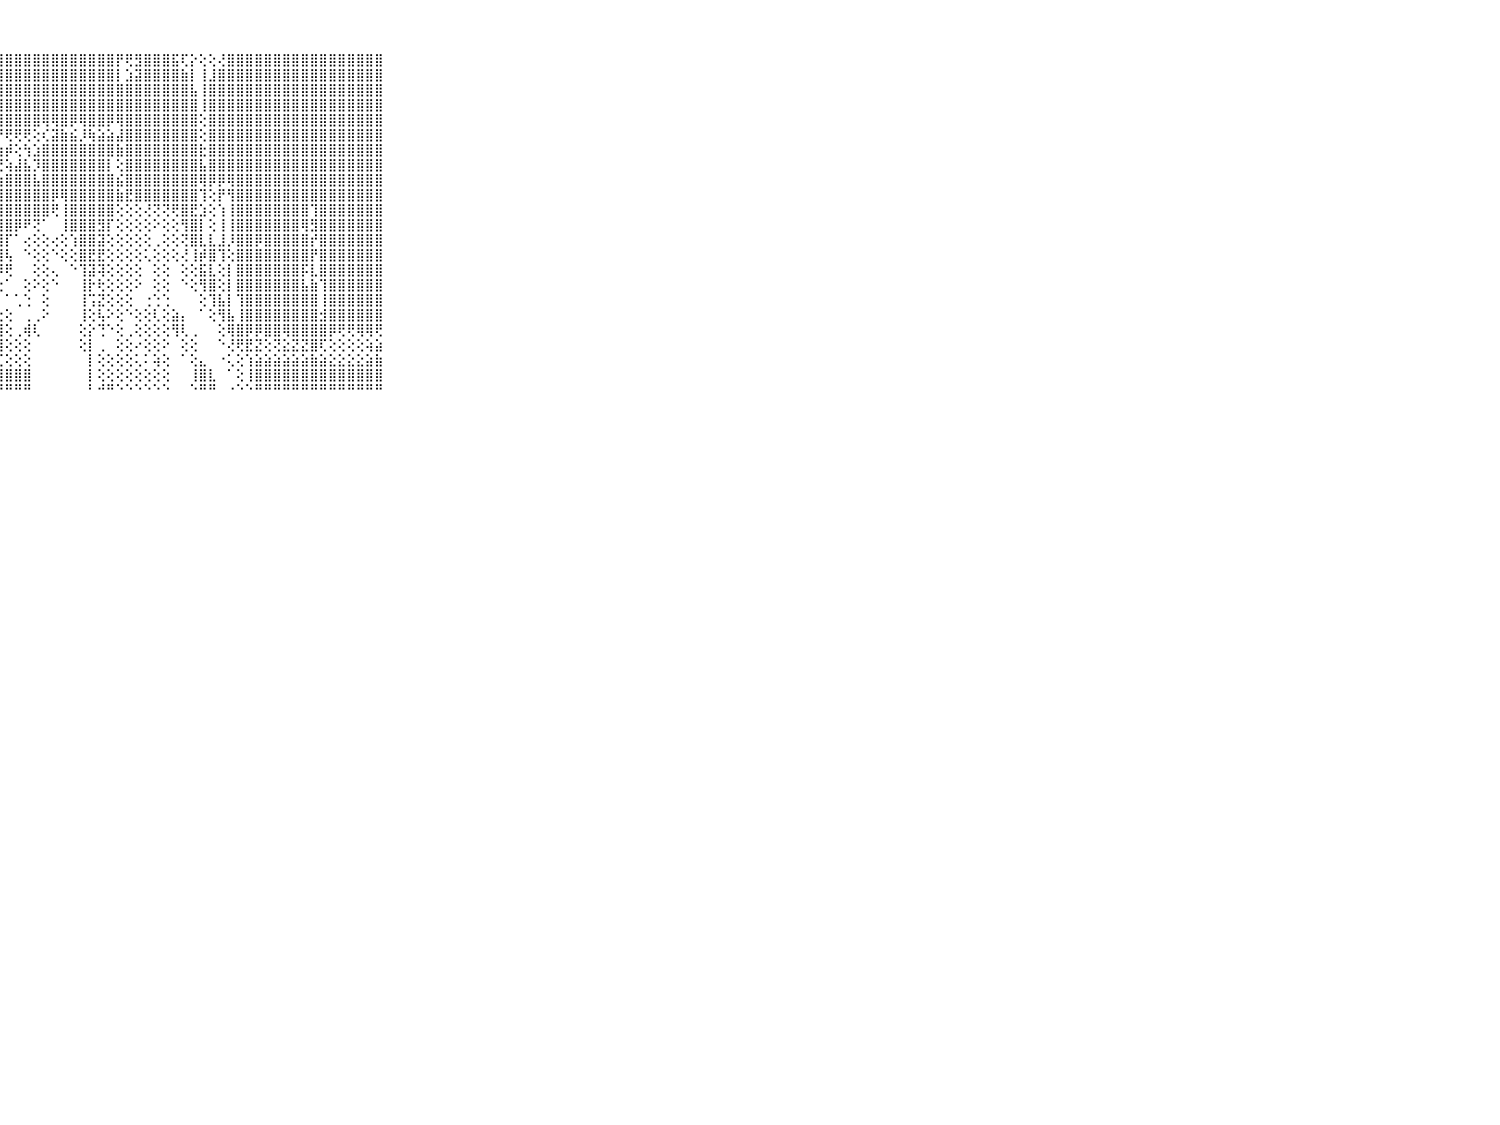

⠀⠀⠀⠀⠀⠀⠀⠀⠀⠀⠀⠀⢕⣸⣷⣵⣱⣿⣿⢿⣿⣿⣿⣿⣿⣿⡿⣿⣿⣿⣿⣿⣿⣿⣿⣿⣿⣿⣿⣿⡟⢟⣻⣿⣿⣿⣯⢏⡕⢕⢕⢜⣿⣿⣿⣿⣿⣿⣿⣿⣿⣿⣿⣿⣿⣿⣿⣿⣿⠀⠀⠀⠀⠀⠀⠀⠀⠀⠀⠀⠀
⠀⠀⠀⠀⠀⠀⠀⠀⠀⠀⠀⠀⢕⣿⡟⢇⢟⣻⣿⣣⣽⣿⣿⣿⣿⣿⣾⣿⣿⣿⣿⣿⣿⣿⣿⣿⣿⣿⣿⣿⡇⣱⣽⣿⣿⣿⣿⣷⡇⢸⣸⣿⣿⣿⣿⣿⣿⣿⣿⣿⣿⣿⣿⣿⣿⣿⣿⣿⣿⠀⠀⠀⠀⠀⠀⠀⠀⠀⠀⠀⠀
⠀⠀⠀⠀⠀⠀⠀⠀⠀⠀⠀⠀⠑⢝⣕⣵⣷⡜⢝⢿⣿⣿⣿⣿⣿⣿⣿⣿⣿⣿⣿⣿⣿⣿⣿⣿⣿⣿⣿⣿⣿⣿⣿⣿⣿⣿⣿⣿⣧⢸⣿⣿⣿⣿⣿⣿⣿⣿⣿⣿⣿⣿⣿⣿⣿⣿⣿⣿⣿⠀⠀⠀⠀⠀⠀⠀⠀⠀⠀⠀⠀
⠀⠀⠀⠀⠀⠀⠀⠀⠀⠀⠀⠀⢔⢱⣾⣿⣿⣿⣷⡼⣿⣿⣿⣿⣿⣿⣿⣿⣿⣿⣿⣿⣿⣿⣿⣿⣿⣿⣿⣿⣿⣿⣿⣿⣿⣿⣿⣿⣿⢸⣿⣿⣿⣿⣿⣿⣿⣿⣿⣿⣿⣿⣿⣿⣿⣿⣿⣿⣿⠀⠀⠀⠀⠀⠀⠀⠀⠀⠀⠀⠀
⠀⠀⠀⠀⠀⠀⠀⠀⠀⠀⠀⠀⢕⣾⣿⣿⣿⣿⣿⣿⣿⣿⣿⣿⣿⣿⣿⣿⣿⣿⣿⣿⢿⢿⣿⡿⢿⣿⣿⡿⢿⣿⣿⣿⣿⣿⣿⣿⣿⢕⣿⣿⣿⣿⣿⣿⣿⣿⣿⣿⣿⣿⣿⣿⣿⣿⣿⣿⣿⠀⠀⠀⠀⠀⠀⠀⠀⠀⠀⠀⠀
⠀⠀⠀⠀⠀⠀⠀⠀⠀⠀⠀⢕⢕⣿⣿⣿⣿⣿⣿⣿⣿⣿⡿⢿⢿⢿⣿⡟⢟⢟⢟⢕⢎⣽⣷⣮⡸⢷⣵⣵⣼⣿⣿⣿⣿⣿⣿⣿⣿⢕⣿⣿⣿⣿⣿⣿⣿⣿⣿⣿⣿⣿⣿⣿⣿⣿⣿⣿⣿⠀⠀⠀⠀⠀⠀⠀⠀⠀⠀⠀⠀
⠀⠀⠀⠀⠀⠀⠀⠀⠀⠀⠀⢕⢜⣿⣿⣿⣿⣿⣿⢕⣵⣵⢕⣱⣵⡷⣿⣷⡾⢕⢳⣱⣿⣿⣿⣿⣿⣿⣿⣿⣷⣿⣿⣿⣿⣿⣿⣿⣿⣗⣿⣿⣿⣿⣿⣿⣿⣿⣿⣿⣿⣿⣿⣿⣿⣿⣿⣿⣿⠀⠀⠀⠀⠀⠀⠀⠀⠀⠀⠀⠀
⠀⠀⠀⠀⠀⠀⠀⠀⠀⠀⠀⢕⢕⣿⣿⣿⣿⣿⣿⣼⡿⢕⣱⣜⢿⢿⢿⢟⢵⣼⣧⡹⣿⣿⣿⣿⣿⣿⣿⡇⢕⣿⣿⣿⣿⣿⣿⣿⣿⣧⣿⣿⣿⣿⣿⣿⣿⣿⣿⣿⣿⣿⣿⣿⣿⣿⣿⣿⣿⠀⠀⠀⠀⠀⠀⠀⠀⠀⠀⠀⠀
⠀⠀⠀⠀⠀⠀⠀⠀⠀⠀⠀⠕⣕⣿⣿⣿⣿⣿⡿⢕⢕⢼⣿⣿⣕⡕⢕⣱⣿⣿⣿⣧⣿⣿⣿⣿⣿⣿⣿⣿⣮⣿⣿⣿⣿⣿⣿⣿⣿⢿⡿⡿⢿⣿⣿⣿⣿⣿⣿⣿⣿⣿⣿⣿⣿⣿⣿⣿⣿⠀⠀⠀⠀⠀⠀⠀⠀⠀⠀⠀⠀
⠀⠀⠀⠀⠀⠀⠀⠀⠀⠀⠀⢕⣿⣿⣿⣿⣿⣿⣷⣵⣾⣿⣿⣿⣿⣟⡇⣿⣿⣿⣿⣿⣿⡿⢿⣿⣿⣿⣿⣿⣷⣟⣿⣿⣿⣿⣿⣿⣿⢹⢕⡟⢻⣿⣿⣿⣿⣿⣿⣿⣿⣿⣿⣿⣿⣿⣿⣿⣿⠀⠀⠀⠀⠀⠀⠀⠀⠀⠀⠀⠀
⠀⠀⠀⠀⠀⠀⠀⠀⠀⠀⠀⢕⢞⣿⣿⣻⣿⣿⣿⣿⣿⣿⣿⣿⣿⣿⢇⣿⣿⣿⣿⣿⣿⢟⢸⣿⣿⣿⣿⣿⢕⢕⢕⢜⢝⢝⢟⣿⣟⣱⢕⢱⢸⣿⣿⣿⣿⣿⣿⣿⣿⢹⣿⣿⣿⣿⣿⣿⣿⠀⠀⠀⠀⠀⠀⠀⠀⠀⠀⠀⠀
⠀⠀⠀⠀⠀⠀⠀⠀⠀⠀⠀⢕⢕⣿⢇⡜⢿⣿⣿⣿⣿⣿⣿⣿⣿⣿⢇⣿⣿⡿⠟⢝⠁⠀⢸⣿⣿⣿⣻⡏⢕⢕⢕⢕⠕⢕⢕⢻⣿⡇⢕⢸⢸⣿⣿⣿⣿⣿⣿⣿⢿⣻⣿⣿⣿⣿⣿⣿⣿⠀⠀⠀⠀⠀⠀⠀⠀⠀⠀⠀⠀
⠀⠀⠀⠀⠀⠀⠀⠀⠀⠀⠀⢕⢗⢿⢕⢕⢜⢹⣿⣿⣿⣿⣿⣿⣿⣿⢕⣿⡏⠁⢔⢕⢕⢔⢕⢱⣿⣿⣽⢕⢕⢕⢕⢕⢀⢕⢕⢝⣿⣇⣇⣸⡸⣿⣿⡿⣿⣿⣿⣿⣿⡞⣿⣿⣿⣿⣿⣿⣿⠀⠀⠀⠀⠀⠀⠀⠀⠀⠀⠀⠀
⠀⠀⠀⠀⠀⠀⠀⠀⠀⠀⠀⢕⢕⢿⠗⡾⡟⣷⣿⣿⣿⣿⣿⣿⣿⣿⢕⢿⢧⠀⠑⢕⢕⠑⢕⢕⣿⣟⣟⢕⢕⢕⢕⢅⢕⢕⢕⢜⢸⡾⣿⢹⢕⣿⣿⣿⣿⣿⣿⣿⣿⡟⣿⣿⣿⣿⣿⣿⣿⠀⠀⠀⠀⠀⠀⠀⠀⠀⠀⠀⠀
⠀⠀⠀⠀⠀⠀⠀⠀⠀⠀⠀⠁⠁⠀⠀⠁⠑⣝⣿⡕⣿⣿⣿⣿⣿⣷⢕⡺⢟⠀⠀⢕⢕⢄⠀⠑⢹⣽⢽⢕⢕⢕⢕⠀⢕⢕⠀⢕⢕⣯⣇⢕⡇⣿⣿⣿⣿⣿⣿⣿⡯⣇⣿⣿⣿⣿⣿⣿⣿⠀⠀⠀⠀⠀⠀⠀⠀⠀⠀⠀⠀
⠀⠀⠀⠀⠀⠀⠀⠀⠀⠀⠀⠀⠀⠀⠀⠀⣼⣿⣿⡇⣿⣿⣻⣟⣟⣿⢕⢕⠁⠀⢕⠕⢕⠑⠀⠀⢸⡗⢗⢕⢕⢕⠕⠀⢕⢕⠀⠑⢕⢻⣿⢕⡇⣿⣿⣿⣿⣿⣿⣿⣧⣷⢹⣿⣿⣿⣿⣿⣿⠀⠀⠀⠀⠀⠀⠀⠀⠀⠀⠀⠀
⠀⠀⠀⠀⠀⠀⠀⠀⠀⠀⠀⠀⠀⠀⠀⢄⣿⣿⡿⢷⣿⢻⣻⣯⣯⣽⠕⠁⠁⢁⢑⠀⢕⠀⠀⠀⢸⢩⣝⢕⢕⢕⠀⢐⢑⢑⠀⠀⠀⢕⢹⣧⡇⢹⣿⣿⣿⣿⣿⣿⣿⣿⢸⣿⣿⣿⣿⣿⣿⠀⠀⠀⠀⠀⠀⠀⠀⠀⠀⠀⠀
⠀⠀⠀⠀⠀⠀⠀⠀⠀⠀⠀⢄⠀⠀⠀⣸⣿⡿⢅⣥⡯⢜⢸⢯⣗⡝⢄⣔⢕⠀⢀⢀⠕⠀⠀⠀⢸⢕⢧⠕⢕⠑⢕⢕⢇⢕⣵⡄⠀⠁⢕⢻⣧⢸⣿⣿⣿⣿⣿⣿⣿⣿⣺⣿⣿⣿⣿⣿⣿⠀⠀⠀⠀⠀⠀⠀⠀⠀⠀⠀⠀
⠀⠀⠀⠀⠀⠀⠀⠀⠀⠀⠀⣸⢐⠀⢔⣿⣿⠇⠐⠌⢳⢕⢕⢵⢧⣿⣾⣿⢕⢀⢾⢇⠀⠀⠀⠀⢕⡕⢙⠑⢕⢀⢕⢕⢕⢕⢻⢇⢀⠀⠀⢕⢿⣿⡿⡿⣿⣿⢿⣿⣿⣿⣿⡿⢟⢟⢿⢿⢟⠀⠀⠀⠀⠀⠀⠀⠀⠀⠀⠀⠀
⠀⠀⠀⠀⠀⠀⠀⠀⠀⠀⠀⣿⢕⠀⣼⣿⡏⠀⠀⢔⢕⢕⢕⢕⢜⣿⣿⣿⢕⢕⢕⠀⠀⠀⠀⠀⢕⡇⢀⠀⢕⢕⠔⢕⢕⠕⠀⢕⢕⠀⠀⠑⢜⢟⣟⣝⢕⢝⣕⣝⣝⣿⢏⢕⢕⢕⢕⢵⣵⠀⠀⠀⠀⠀⠀⠀⠀⠀⠀⠀⠀
⠀⠀⠀⠀⠀⠀⠀⠀⠀⠀⠀⡟⠀⠀⣿⣿⡇⠀⢔⢱⡗⢗⢕⢕⢗⢻⢿⢏⢕⢕⢕⠀⠀⠀⠀⠀⠀⡇⢕⢕⢕⢕⢅⠅⢵⢕⠀⠁⢕⣄⠀⠐⢅⢕⢱⣵⣵⣵⣵⣵⣵⣷⣵⣕⣕⣕⣕⣵⣷⠀⠀⠀⠀⠀⠀⠀⠀⠀⠀⠀⠀
⠀⠀⠀⠀⠀⠀⠀⠀⠀⠀⠀⠕⠀⢕⣿⣿⢇⠀⠑⢕⣿⣷⣷⣿⣿⣿⣿⣿⣿⣿⣿⠀⠀⠀⠀⠀⠀⡇⢕⢕⢕⢕⢕⢕⢕⢕⠀⠀⢸⣿⣇⠀⠁⢕⢸⣿⣿⣿⣿⣿⣿⣿⣿⣿⣿⣿⣿⣿⣿⠀⠀⠀⠀⠀⠀⠀⠀⠀⠀⠀⠀
⠀⠀⠀⠀⠀⠀⠀⠀⠀⠀⠀⠀⠀⠑⠛⠛⠀⠀⠀⠑⠘⠛⠛⠛⠛⠛⠛⠛⠛⠛⠛⠀⠀⠀⠀⠀⠀⠃⠚⠛⠑⠑⠑⠑⠑⠑⠀⠀⠑⠛⠛⠀⠐⠑⠑⠛⠛⠛⠛⠛⠛⠛⠛⠛⠛⠛⠛⠛⠛⠀⠀⠀⠀⠀⠀⠀⠀⠀⠀⠀⠀